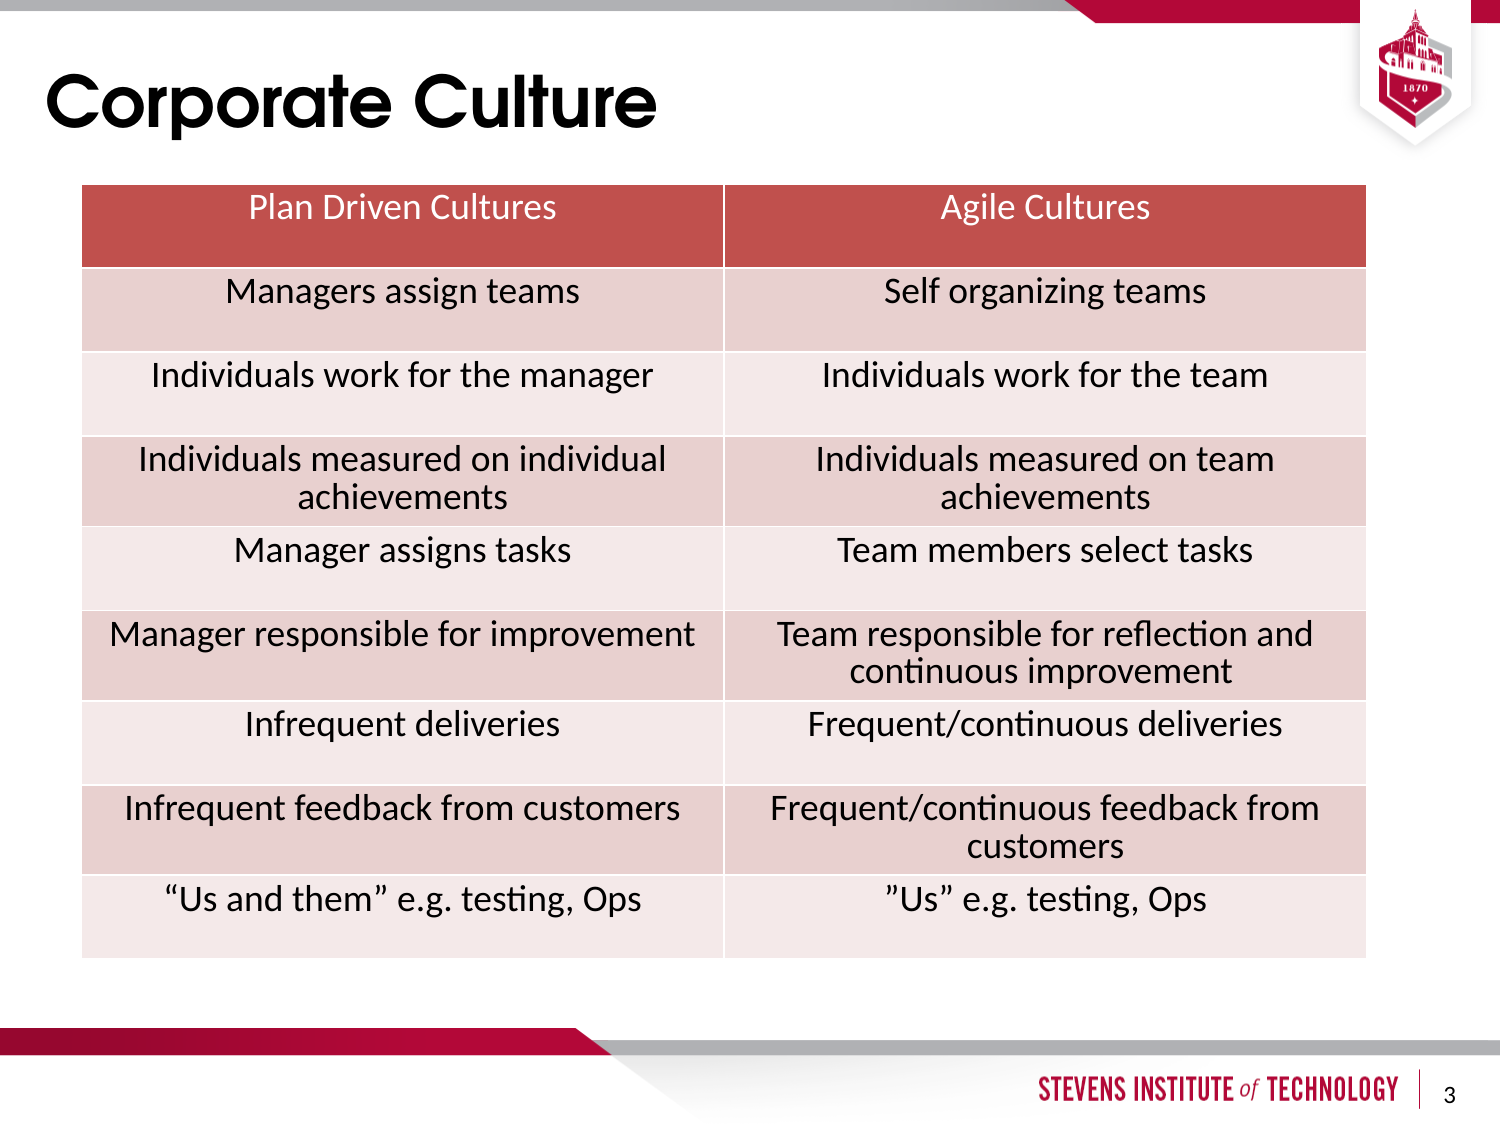

# Corporate Culture
| Plan Driven Cultures | Agile Cultures |
| --- | --- |
| Managers assign teams | Self organizing teams |
| Individuals work for the manager | Individuals work for the team |
| Individuals measured on individual achievements | Individuals measured on team achievements |
| Manager assigns tasks | Team members select tasks |
| Manager responsible for improvement | Team responsible for reflection and continuous improvement |
| Infrequent deliveries | Frequent/continuous deliveries |
| Infrequent feedback from customers | Frequent/continuous feedback from customers |
| “Us and them” e.g. testing, Ops | ”Us” e.g. testing, Ops |
3